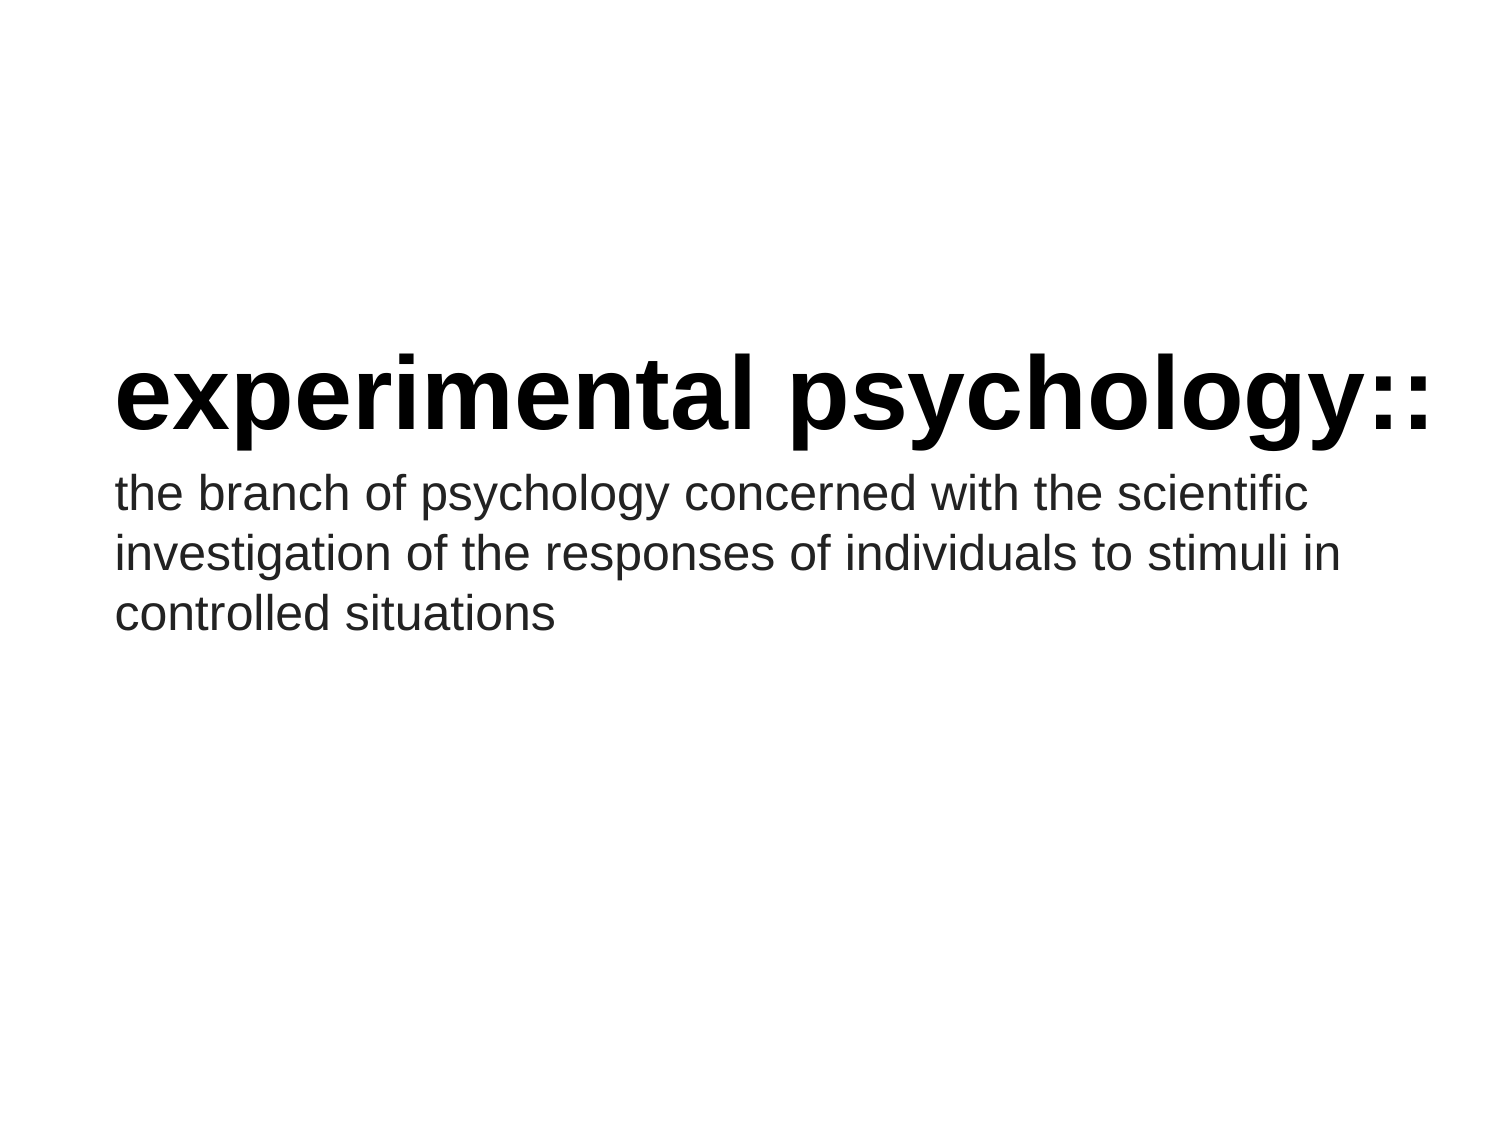

experimental psychology::
the branch of psychology concerned with the scientific investigation of the responses of individuals to stimuli in controlled situations